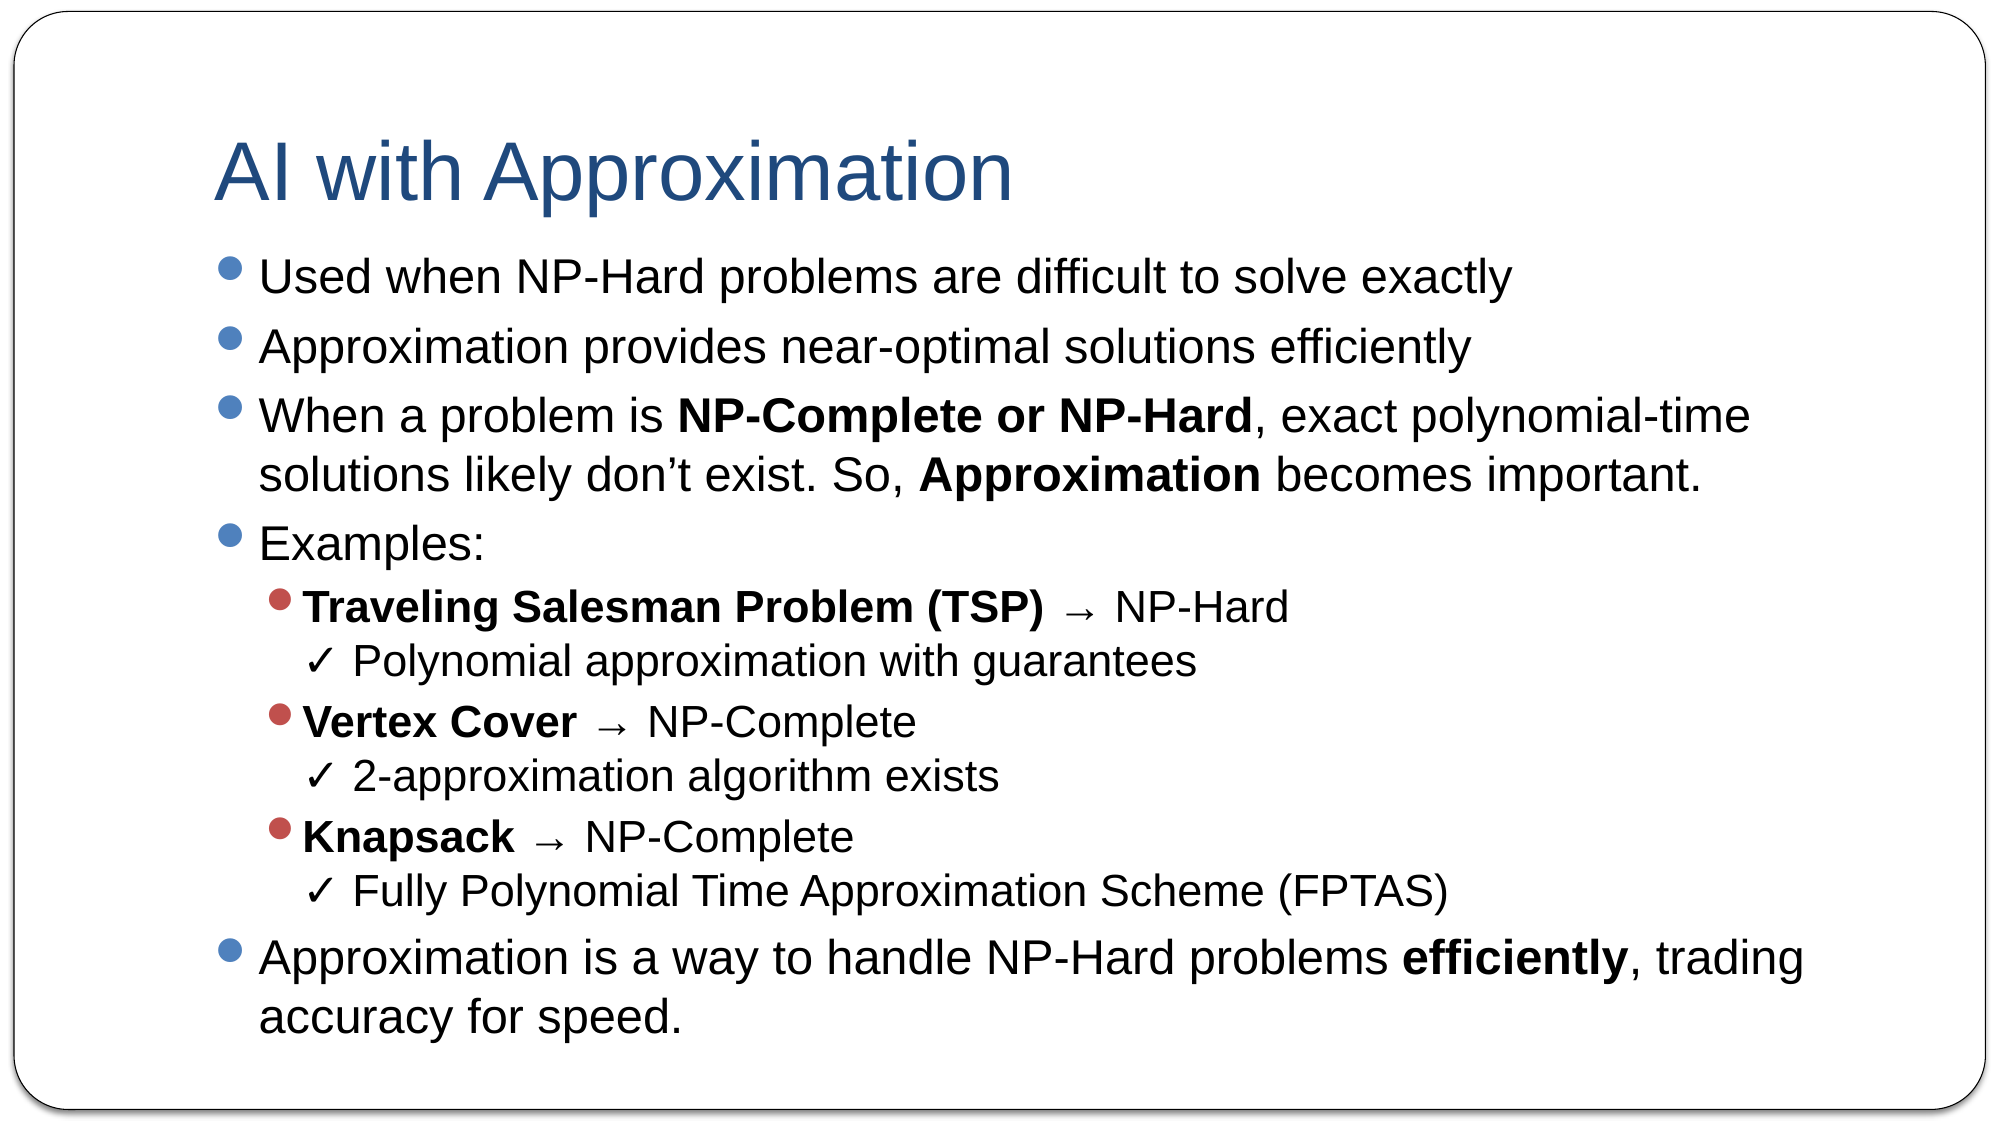

# AI with Approximation
Used when NP-Hard problems are difficult to solve exactly
Approximation provides near-optimal solutions efficiently
When a problem is NP-Complete or NP-Hard, exact polynomial-time solutions likely don’t exist. So, Approximation becomes important.
Examples:
Traveling Salesman Problem (TSP) → NP-Hard
✓ Polynomial approximation with guarantees
Vertex Cover → NP-Complete
✓ 2-approximation algorithm exists
Knapsack → NP-Complete
✓ Fully Polynomial Time Approximation Scheme (FPTAS)
Approximation is a way to handle NP-Hard problems efficiently, trading accuracy for speed.